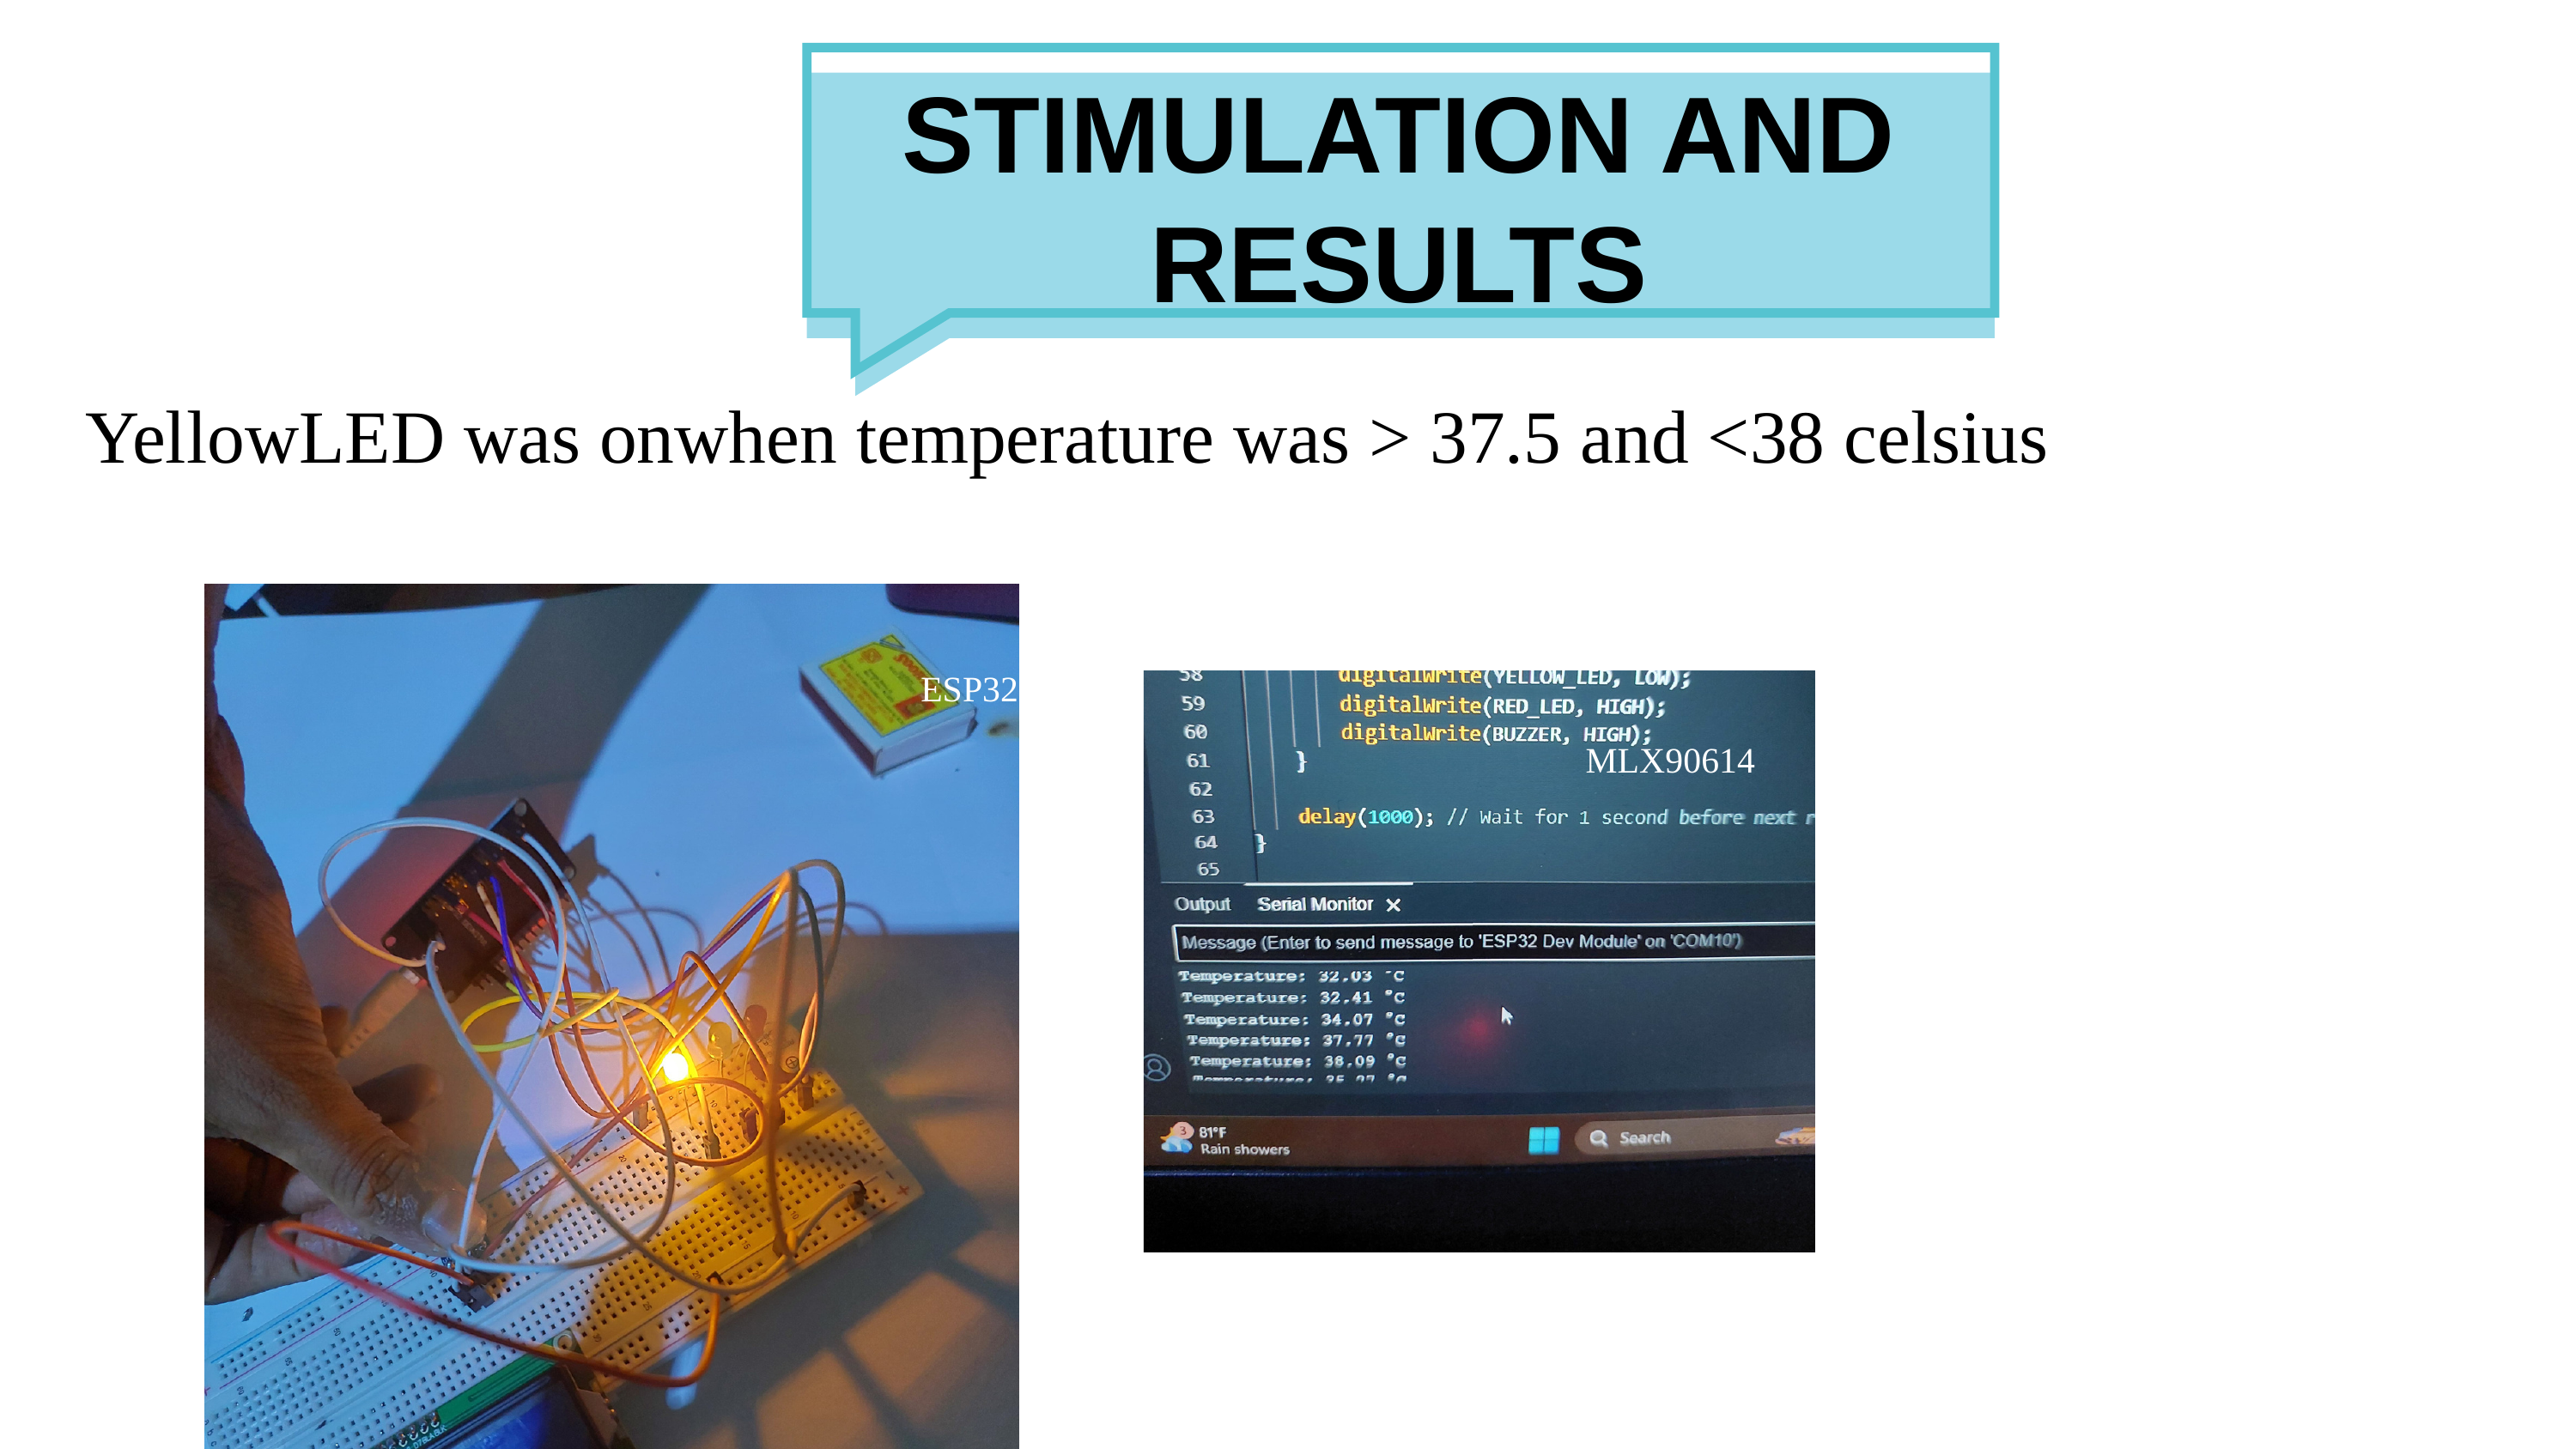

STIMULATION AND RESULTS

YellowLED was onwhen temperature was > 37.5 and <38 celsius

MAX30102
ESP32

MLX90614